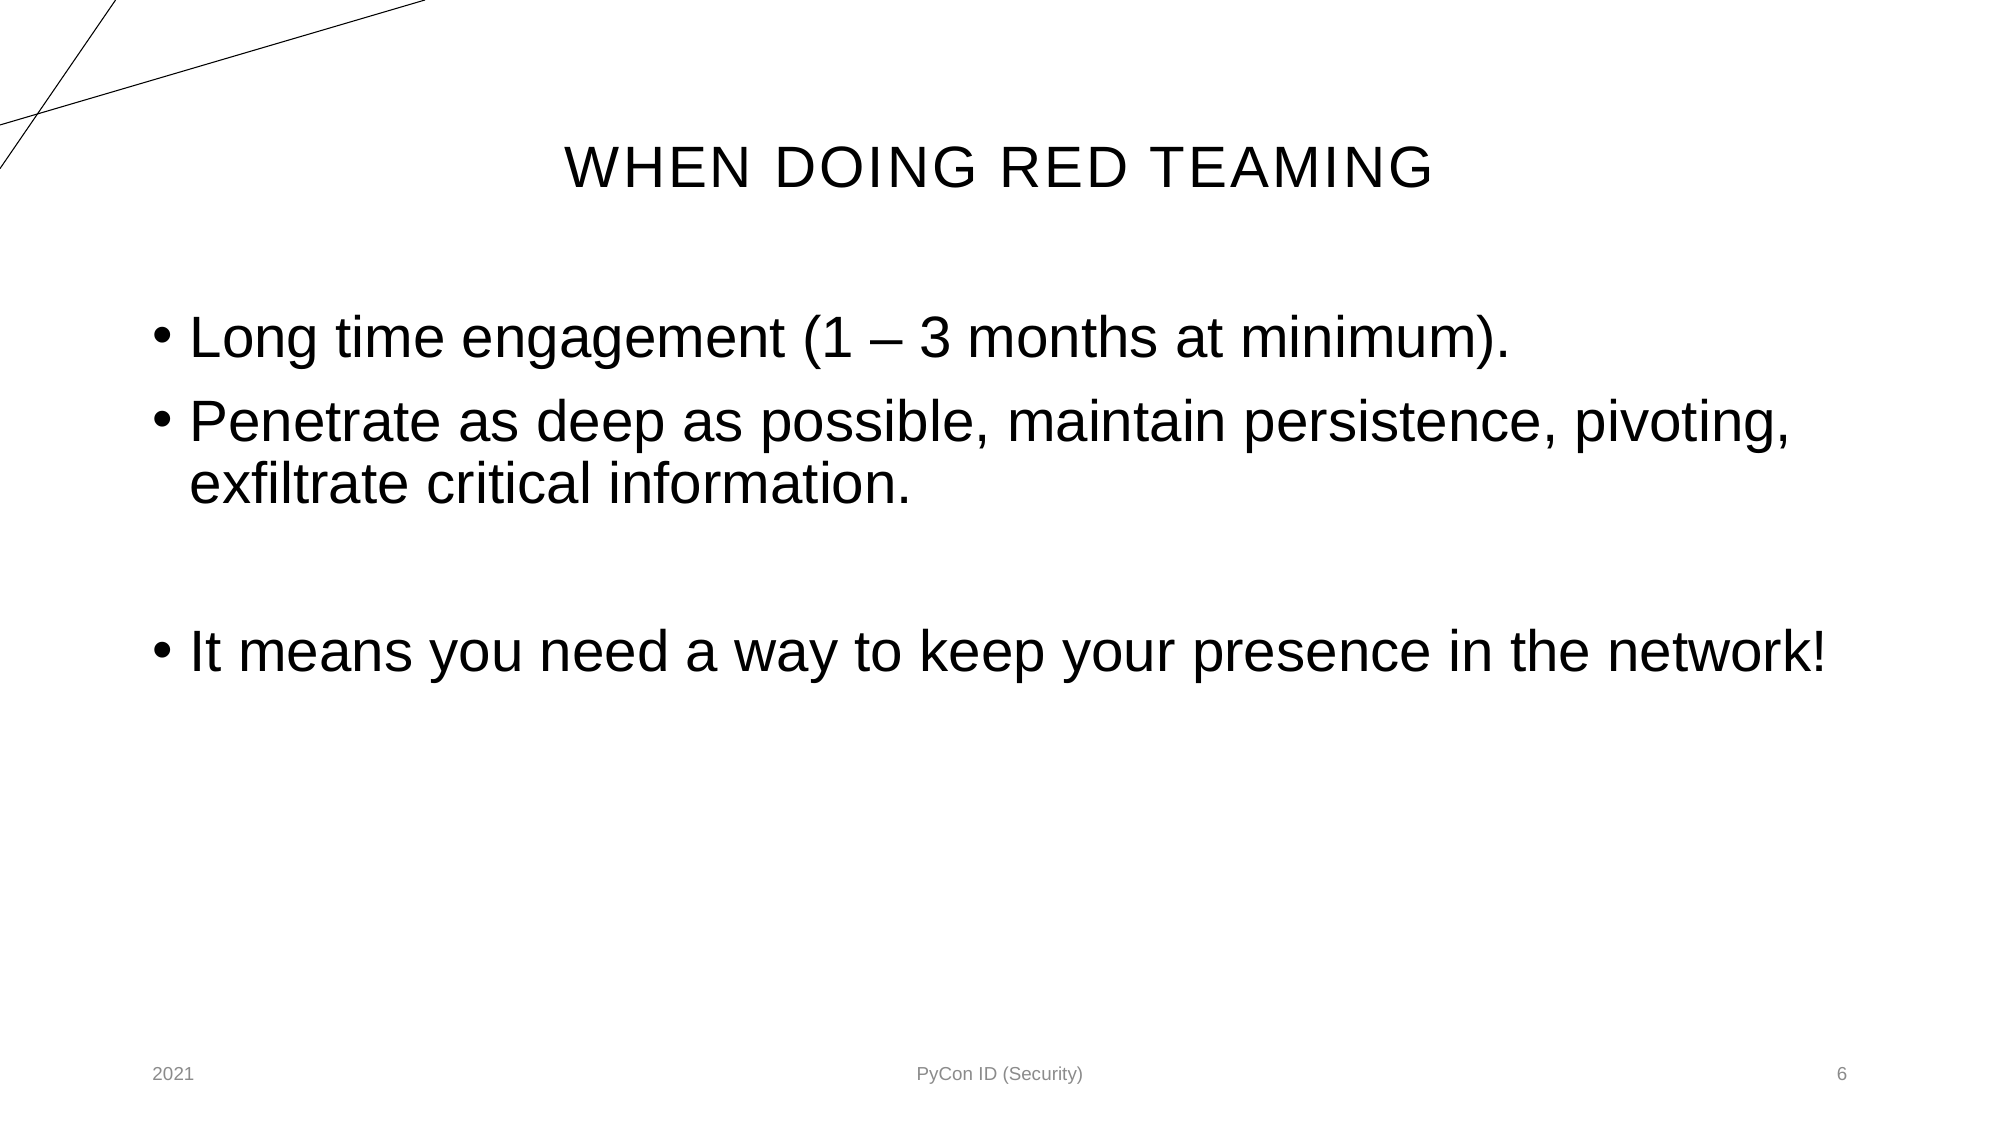

# When doing Red Teaming
Long time engagement (1 – 3 months at minimum).
Penetrate as deep as possible, maintain persistence, pivoting, exfiltrate critical information.

It means you need a way to keep your presence in the network!
2021
PyCon ID (Security)
6